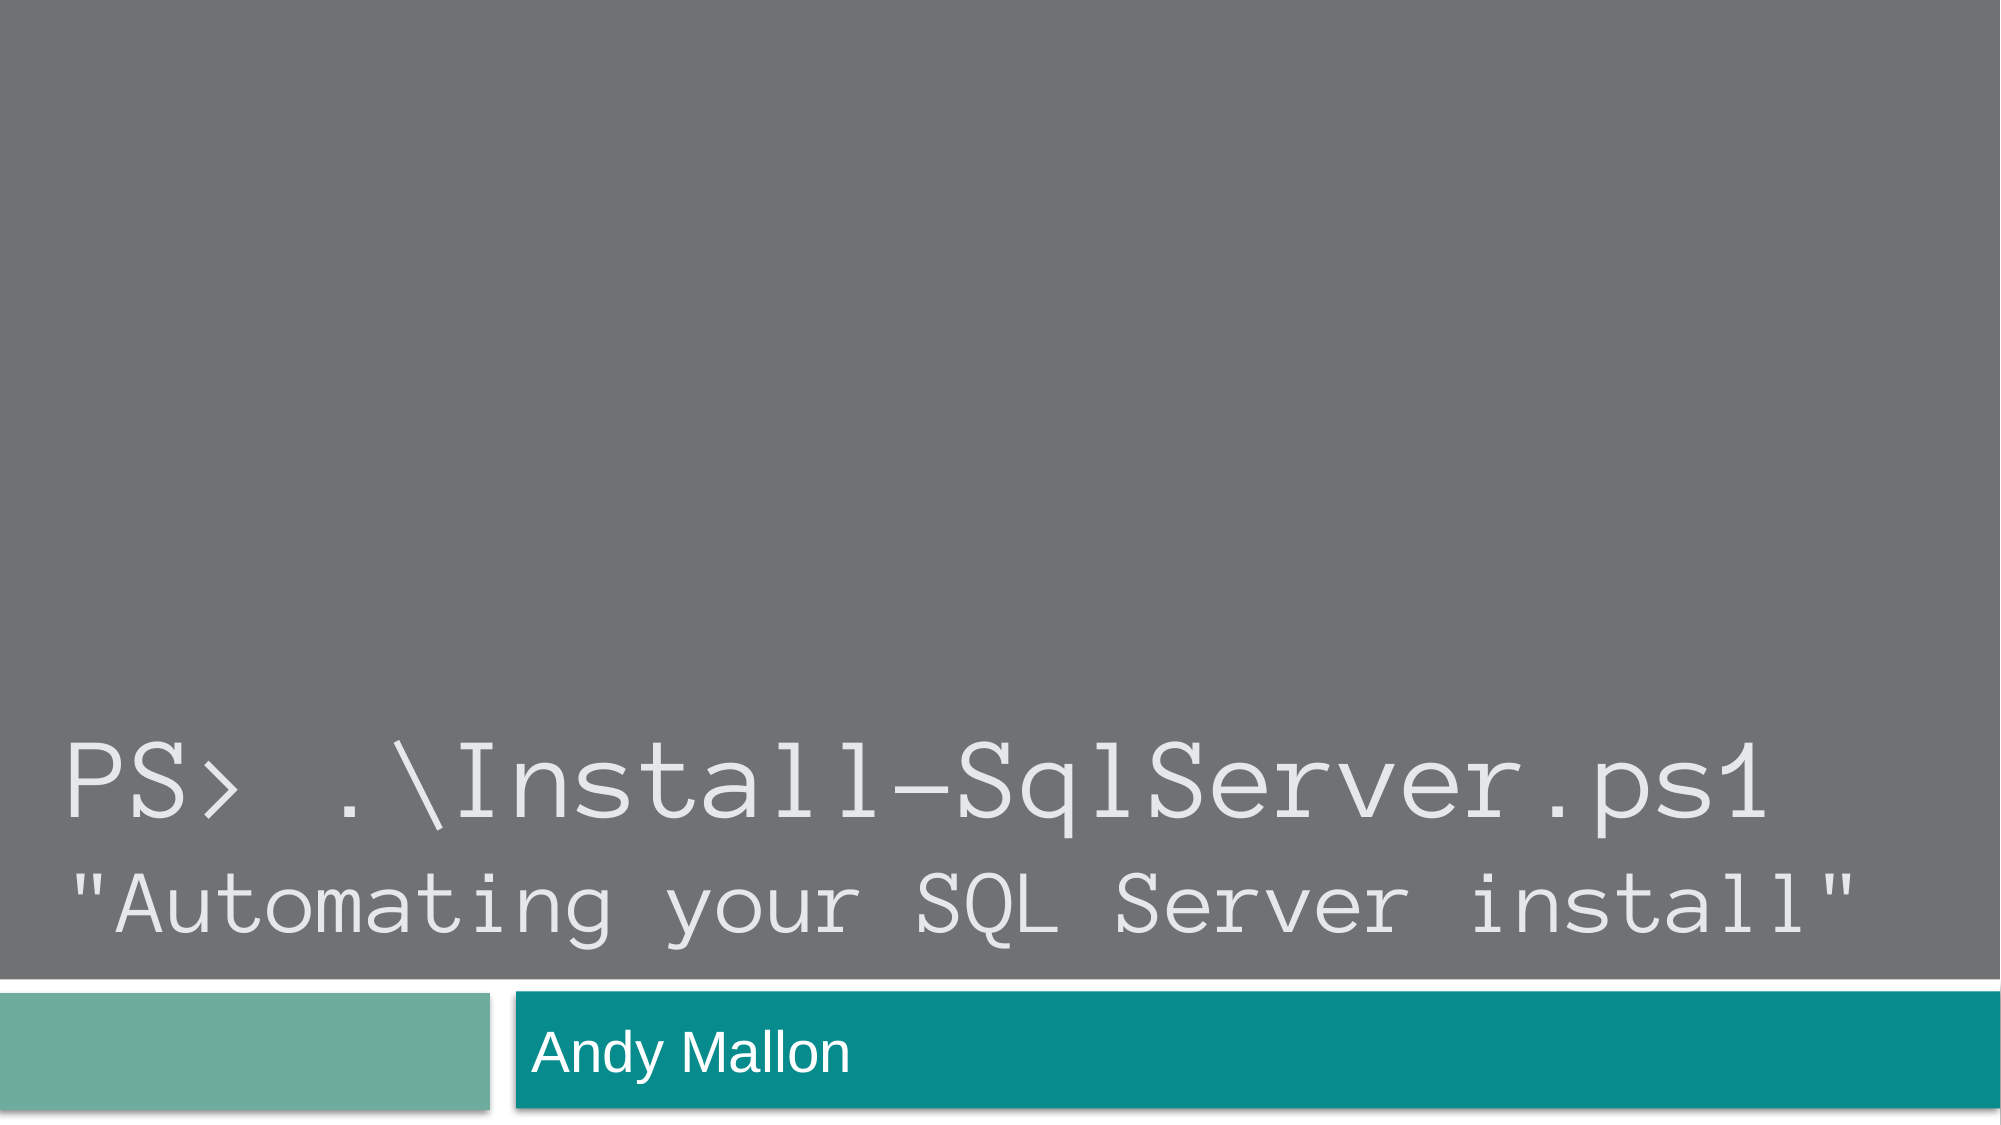

# PS> .\Install-SqlServer.ps1 "Automating your SQL Server install"
Andy Mallon